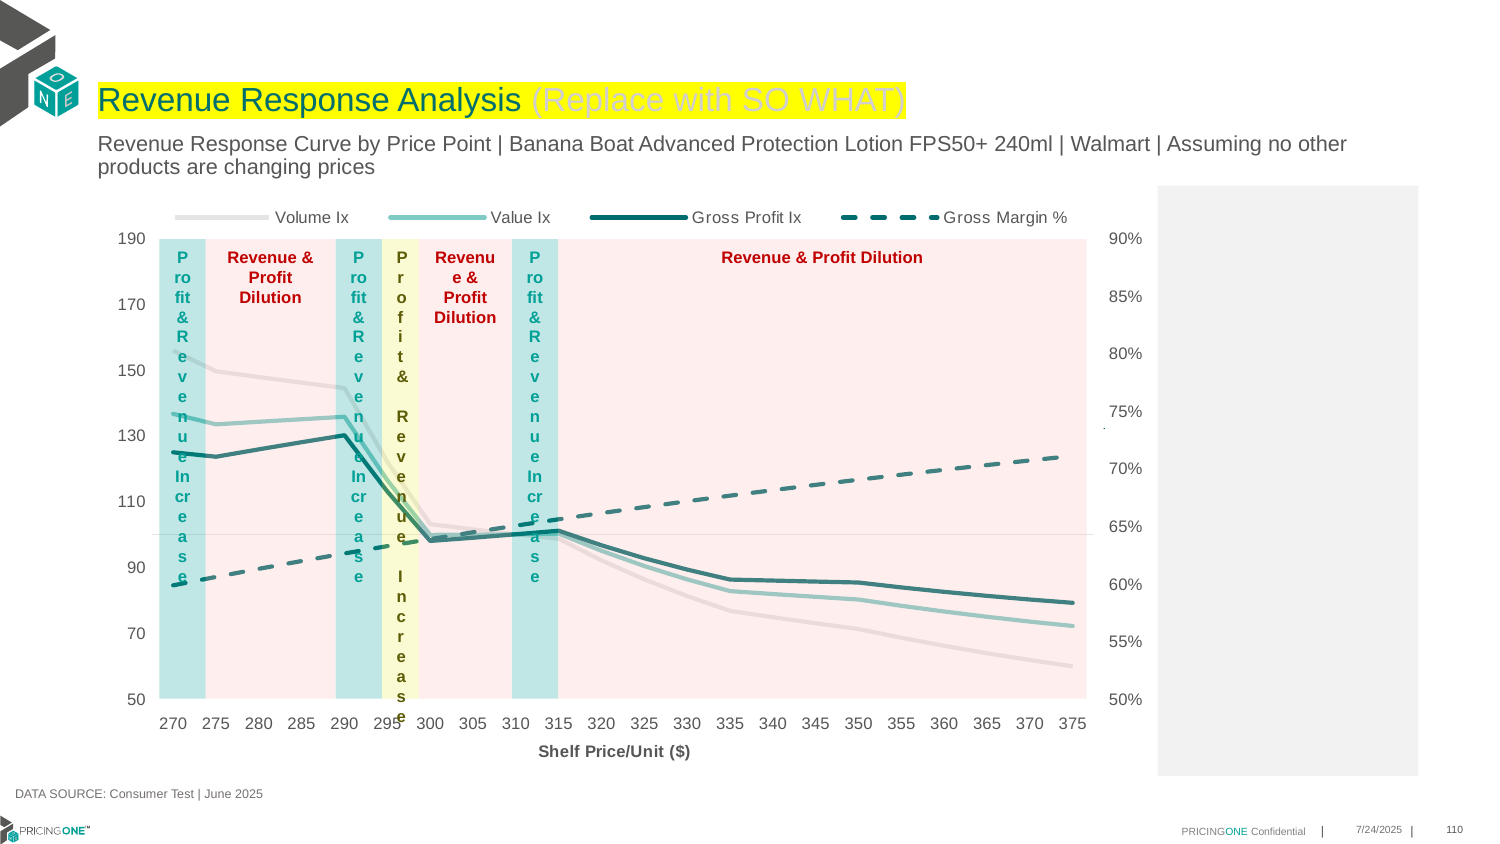

# Revenue Response Analysis (Replace with SO WHAT)

Revenue Response Curve by Price Point | Banana Boat Advanced Protection Lotion FPS50+ 240ml | Walmart | Assuming no other products are changing prices

### Chart:

| Category | Volume Ix | Value Ix | Gross Profit Ix | Gross Margin % |
|---|---|---|---|---|
| 270 | 155.85408320297321 | 136.61802028503436 | 124.93167675058281 | 0.5985432144208519 |
| 275 | 149.55848971652404 | 133.4300053001294 | 123.59433290182909 | 0.6058424287041091 |
| 280 | 147.82254080738397 | 134.2216623265008 | 125.82586643865083 | 0.6128809567629643 |
| 285 | 146.1201889138702 | 134.98858648261046 | 128.00072510340675 | 0.6196725189250175 |
| 290 | 144.4503099866282 | 135.73137261575926 | 130.1203960511585 | 0.6262298892883792 |
| 295 | 122.08775267845226 | 116.45187397758458 | 113.0041429481283 | 0.6325649759106101 |
| 300 | 103.08710422121199 | 99.82277368156444 | 97.97382571220939 | 0.6386888929787665 |
| 305 | 101.47340677541177 | 99.86656683063654 | 98.9567884553037 | 0.644612025880754 |
| 310 | 100.0 | 100.0 | 100.0 | 0.6503440899794515 |
| 315 | 98.64148729652123 | 100.20377182752887 | 101.08787184141552 | 0.6558941837893015 |
| 320 | 92.0816780920426 | 94.97545210119786 | 96.64907058228634 | 0.6612708371675937 |
| 325 | 86.30006768374095 | 90.3606447103095 | 92.72099130090585 | 0.666482055057323 |
| 330 | 81.21215661395635 | 86.30500742649248 | 89.2686517152796 | 0.6715353572534242 |
| 335 | 76.72564782439558 | 82.74074627846518 | 86.2399224049463 | 0.6764378146078506 |
| 340 | 74.80787167156404 | 81.854496122446 | 85.93962725085375 | 0.6811960820400881 |
| 345 | 72.97103481813083 | 80.9977623556743 | 85.63919825398554 | 0.6858164286771883 |
| 350 | 71.21032262161496 | 80.16892816686044 | 85.33888758737032 | 0.6903047654103714 |
| 355 | 68.5587935784002 | 78.26609283737285 | 83.8615895784599 | 0.6946666701229014 |
| 360 | 66.11934776355879 | 76.52570221344168 | 82.51745315718703 | 0.6989074108156389 |
| 365 | 63.87079316603018 | 74.93279233334482 | 81.29528443327888 | 0.703031966831863 |
| 370 | 61.79353117591485 | 73.47298351836442 | 80.18385481595972 | 0.7070450483611621 |
| 375 | 59.8696403477295 | 72.13270198797649 | 79.17220937116893 | 0.7109511143830133 |
Profit & Revenue Increase
Revenue & Profit Dilution
Profit & Revenue Increase
Profit & Revenue Increase
Revenue & Profit Dilution
Profit & Revenue Increase
Revenue & Profit Dilution

DATA SOURCE: Consumer Test | June 2025

7/24/2025
110